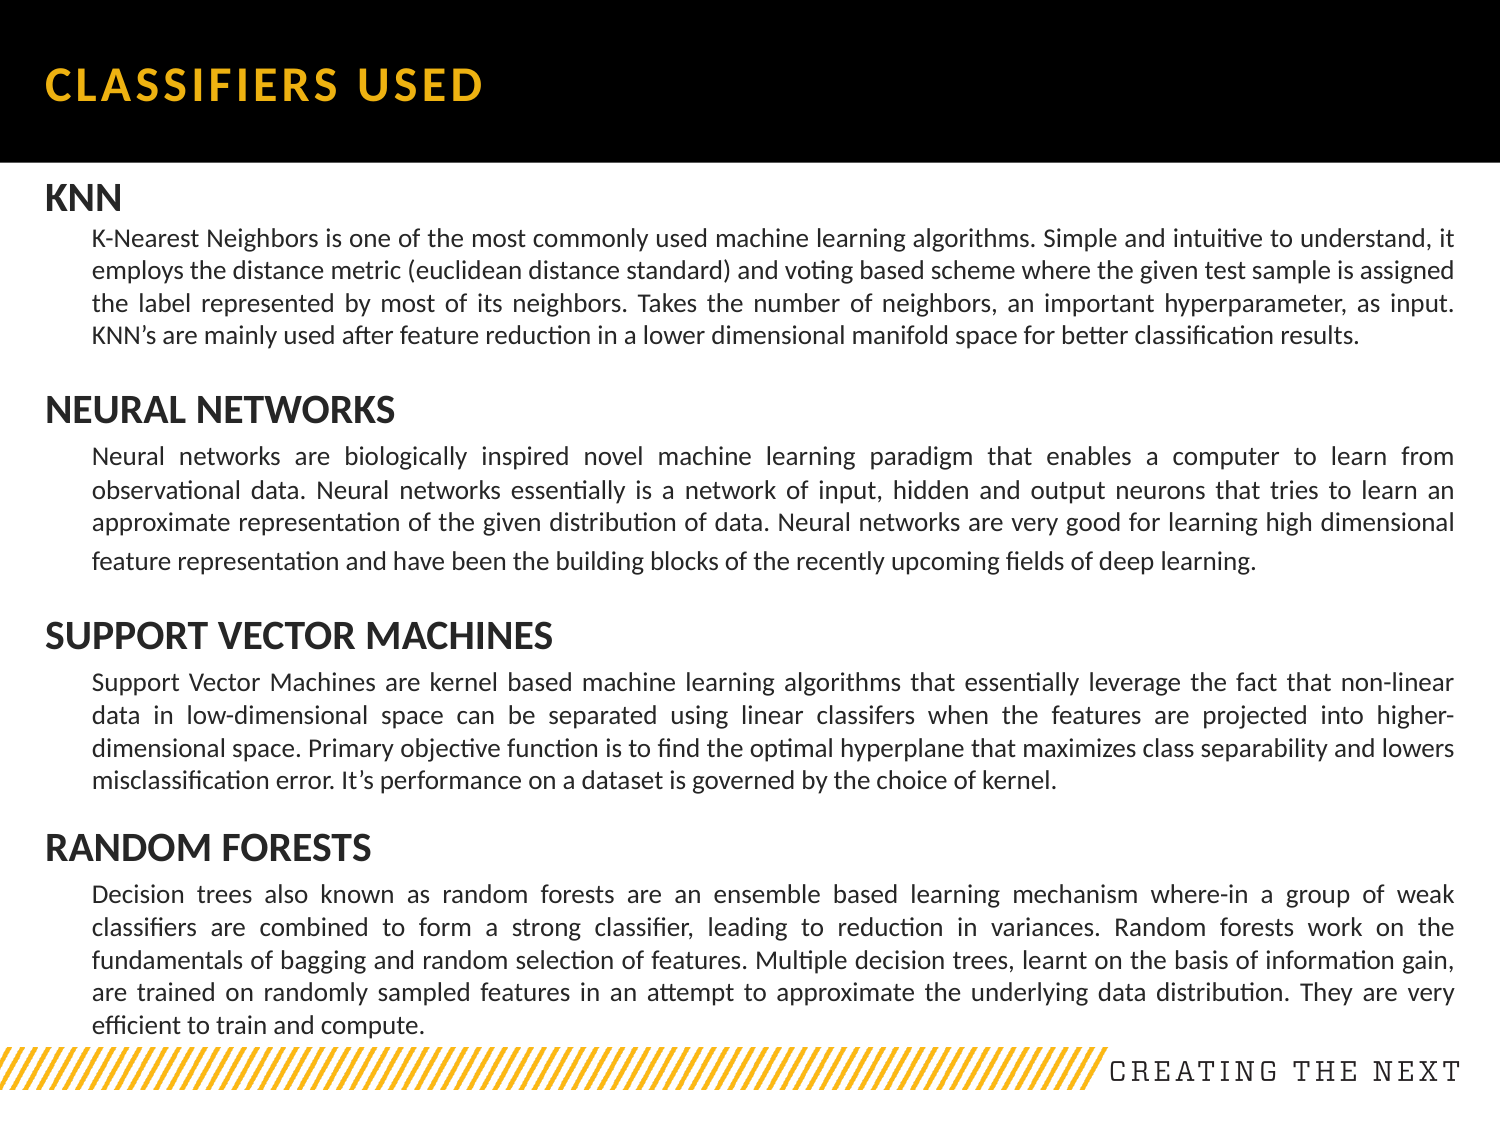

# CLASSIFIERS USED
KNN
	K-Nearest Neighbors is one of the most commonly used machine learning algorithms. Simple and intuitive to understand, it employs the distance metric (euclidean distance standard) and voting based scheme where the given test sample is assigned the label represented by most of its neighbors. Takes the number of neighbors, an important hyperparameter, as input. KNN’s are mainly used after feature reduction in a lower dimensional manifold space for better classification results.
NEURAL NETWORKS
	Neural networks are biologically inspired novel machine learning paradigm that enables a computer to learn from observational data. Neural networks essentially is a network of input, hidden and output neurons that tries to learn an approximate representation of the given distribution of data. Neural networks are very good for learning high dimensional feature representation and have been the building blocks of the recently upcoming fields of deep learning.
SUPPORT VECTOR MACHINES
	Support Vector Machines are kernel based machine learning algorithms that essentially leverage the fact that non-linear data in low-dimensional space can be separated using linear classifers when the features are projected into higher-dimensional space. Primary objective function is to find the optimal hyperplane that maximizes class separability and lowers misclassification error. It’s performance on a dataset is governed by the choice of kernel.
RANDOM FORESTS
	Decision trees also known as random forests are an ensemble based learning mechanism where-in a group of weak classifiers are combined to form a strong classifier, leading to reduction in variances. Random forests work on the fundamentals of bagging and random selection of features. Multiple decision trees, learnt on the basis of information gain, are trained on randomly sampled features in an attempt to approximate the underlying data distribution. They are very efficient to train and compute.